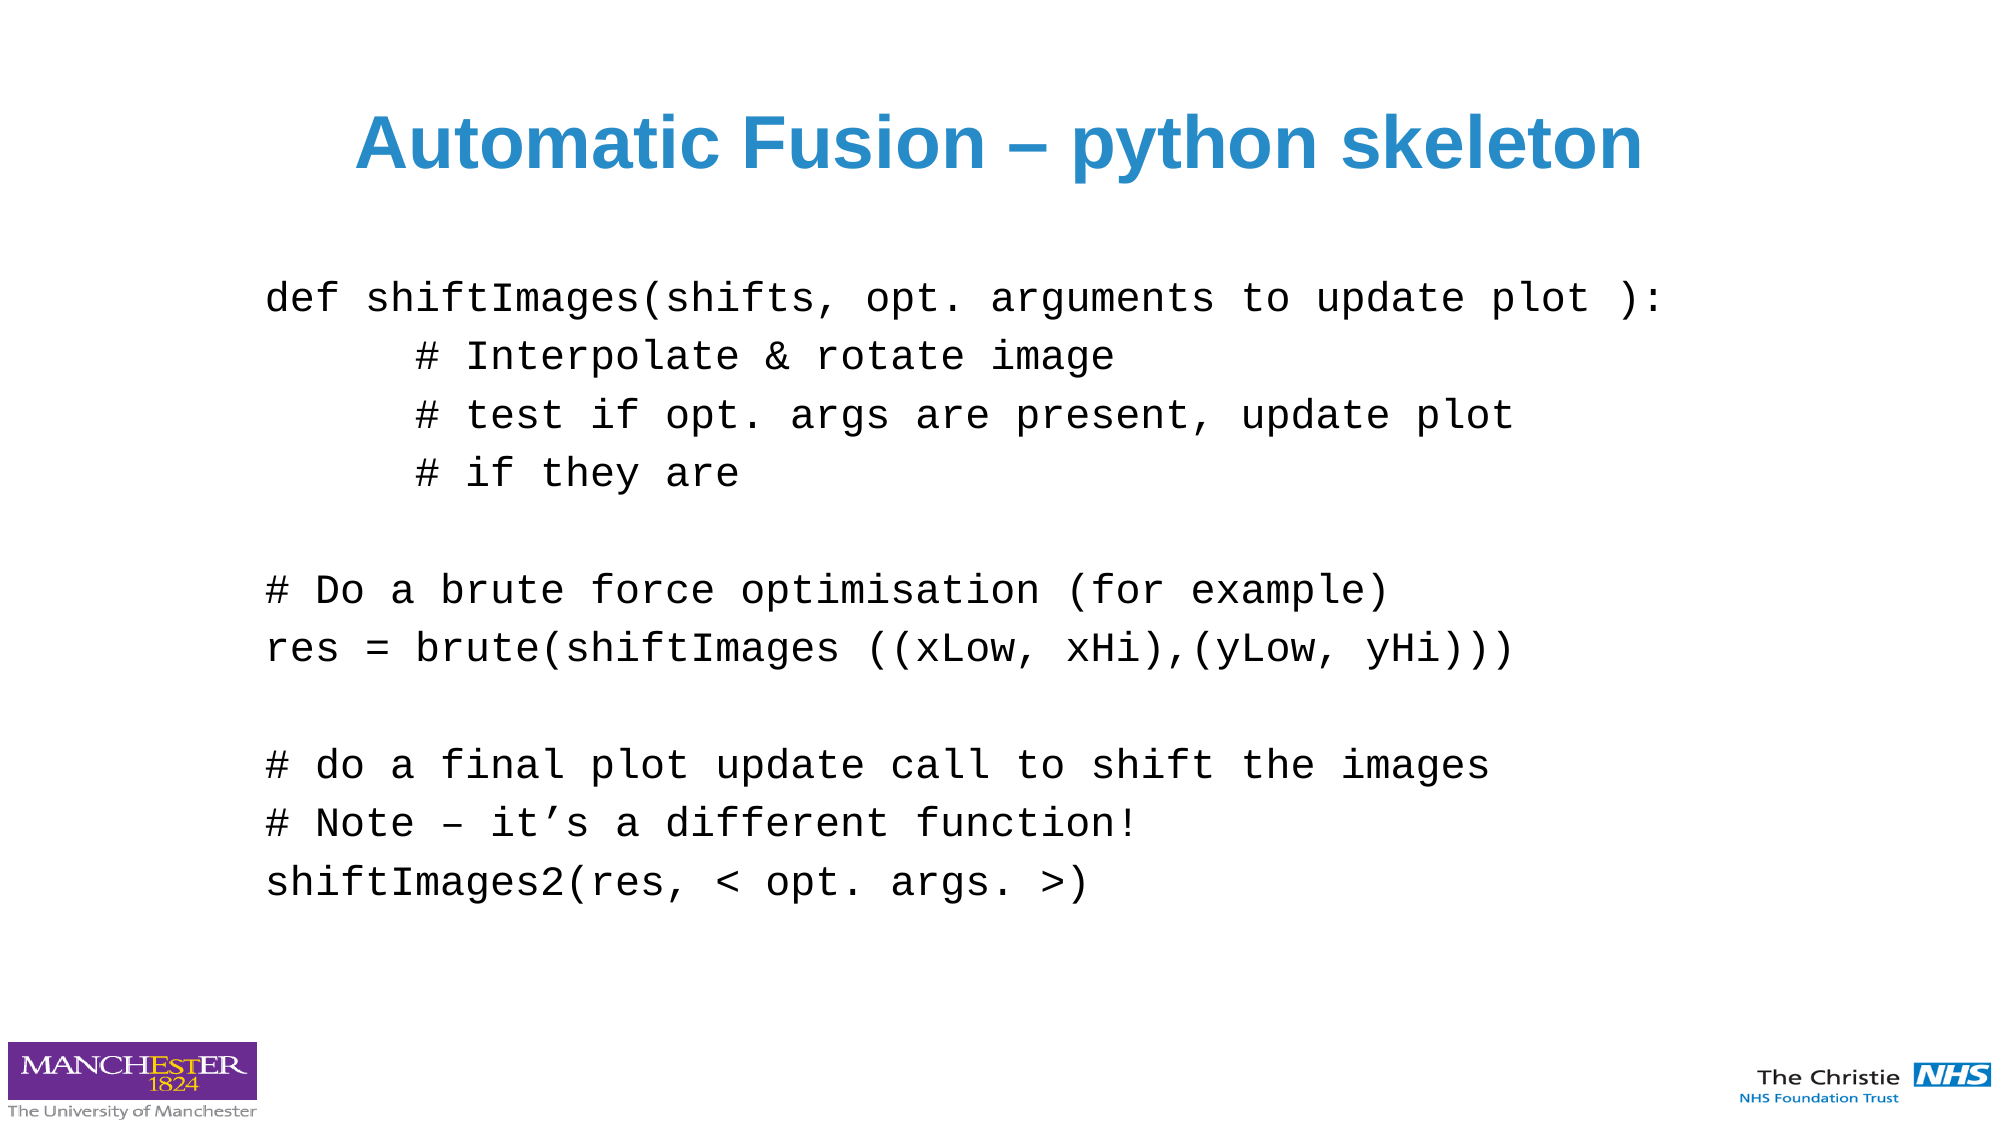

# Automatic Fusion – python skeleton
def shiftImages(shifts, opt. arguments to update plot ):
	# Interpolate & rotate image
	# test if opt. args are present, update plot
	# if they are

# Do a brute force optimisation (for example)
res = brute(shiftImages ((xLow, xHi),(yLow, yHi)))

# do a final plot update call to shift the images
# Note – it’s a different function!
shiftImages2(res, < opt. args. >)